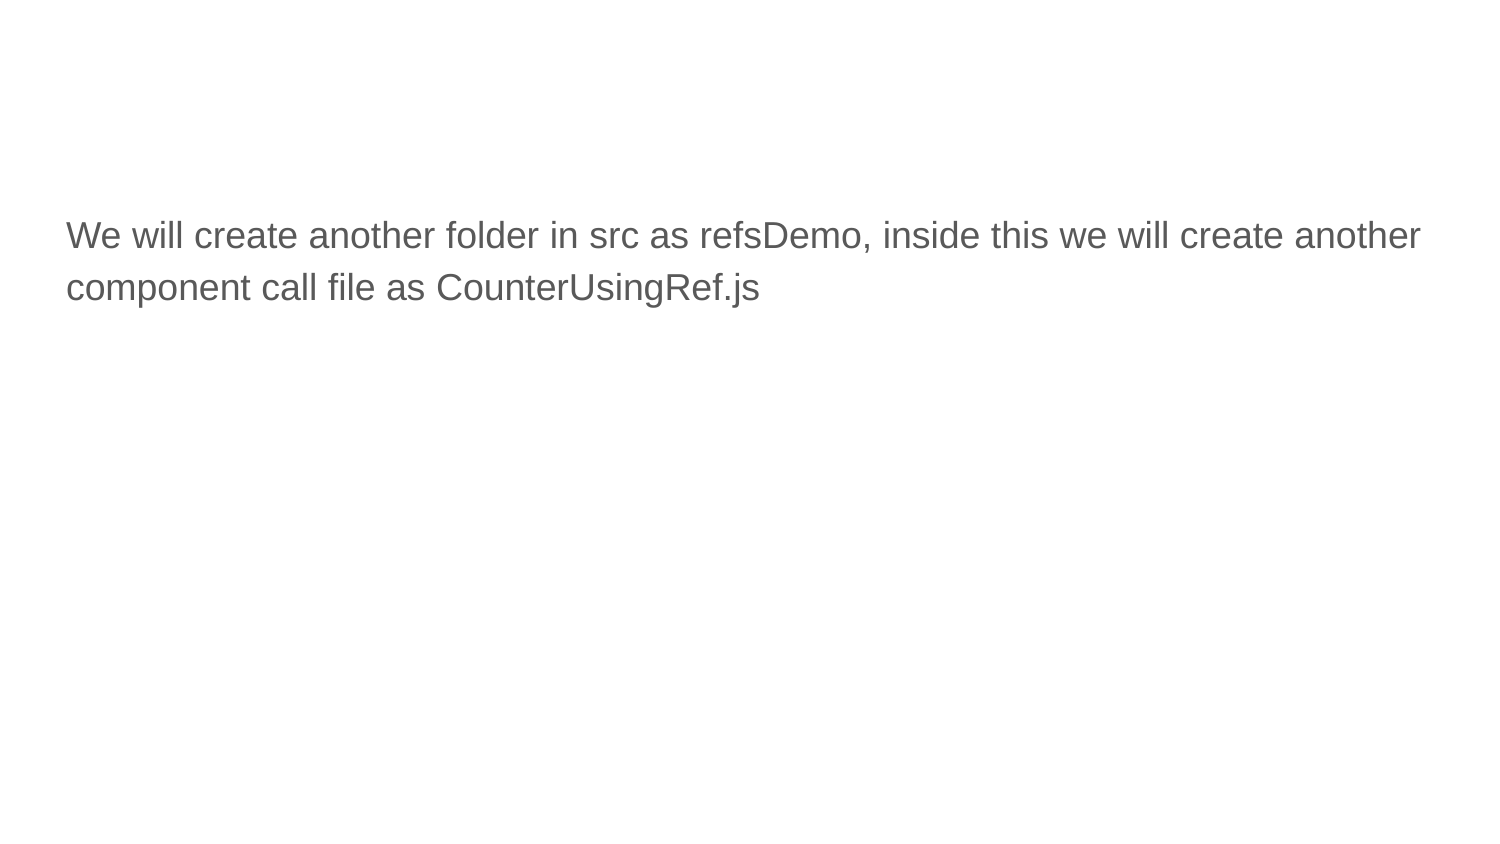

#
We will create another folder in src as refsDemo, inside this we will create another component call file as CounterUsingRef.js